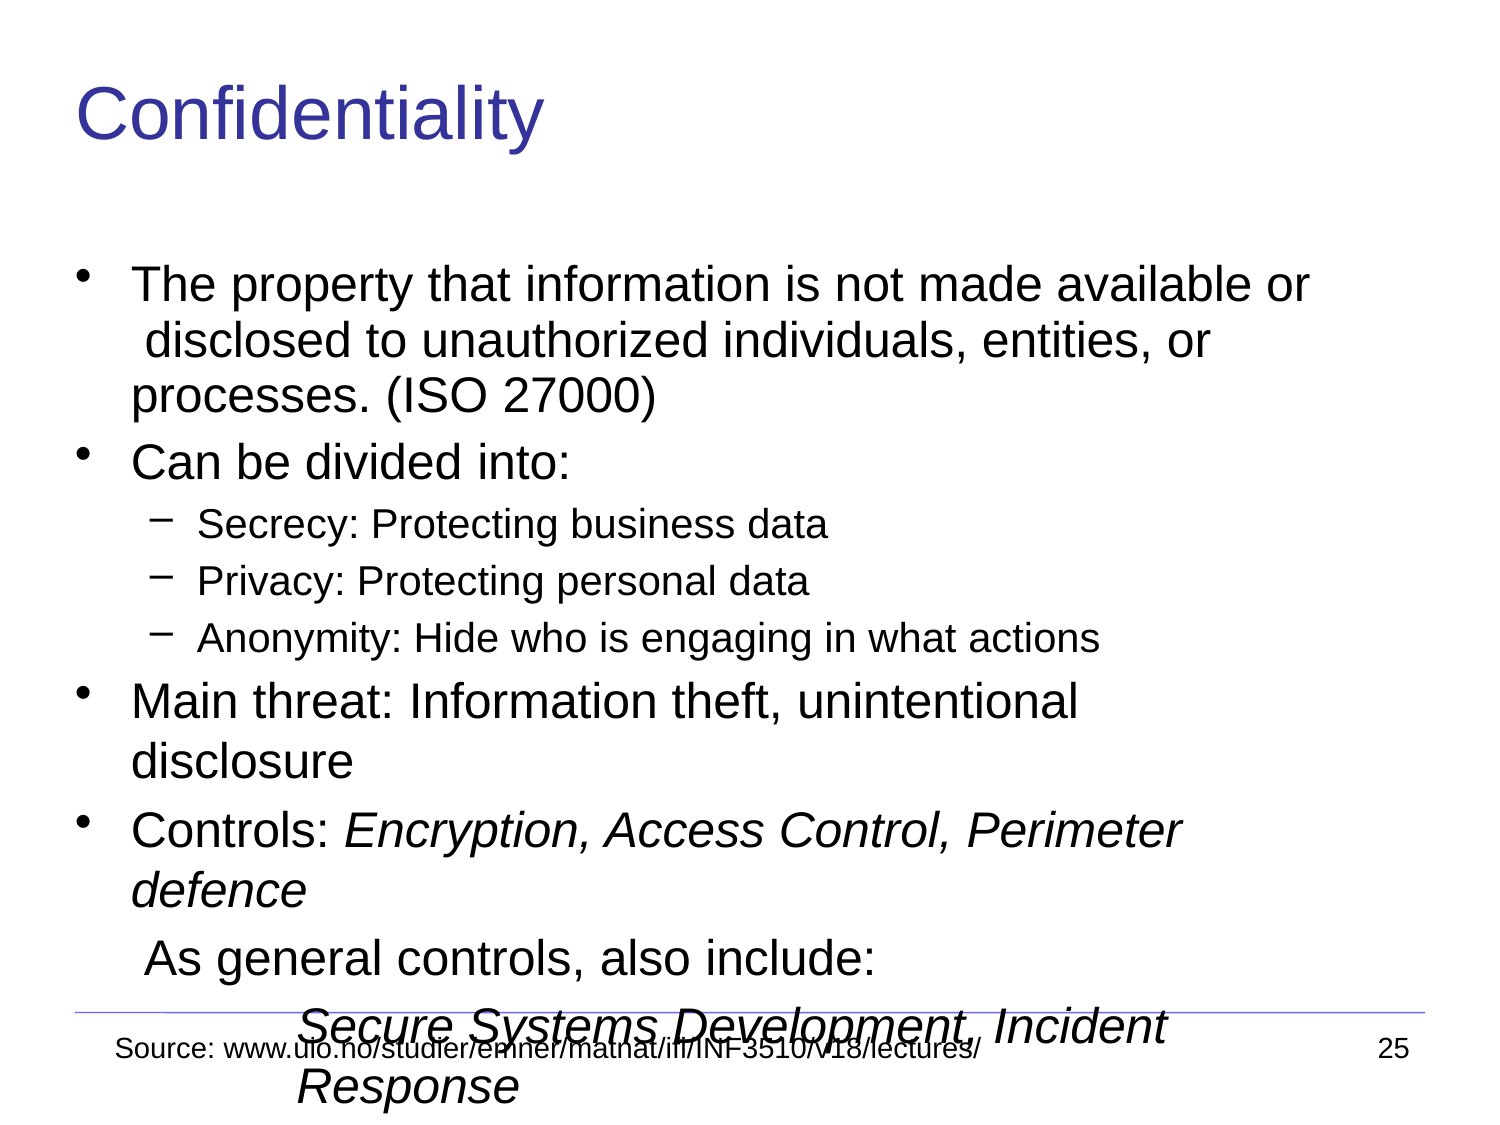

# Confidentiality
The property that information is not made available or  disclosed to unauthorized individuals, entities, or  processes. (ISO 27000)
Can be divided into:
Secrecy: Protecting business data
Privacy: Protecting personal data
Anonymity: Hide who is engaging in what actions
Main threat: Information theft, unintentional disclosure
Controls: Encryption, Access Control, Perimeter defence
As general controls, also include:
Secure Systems Development, Incident Response
Source: www.uio.no/studier/emner/matnat/ifi/INF3510/v18/lectures/
25